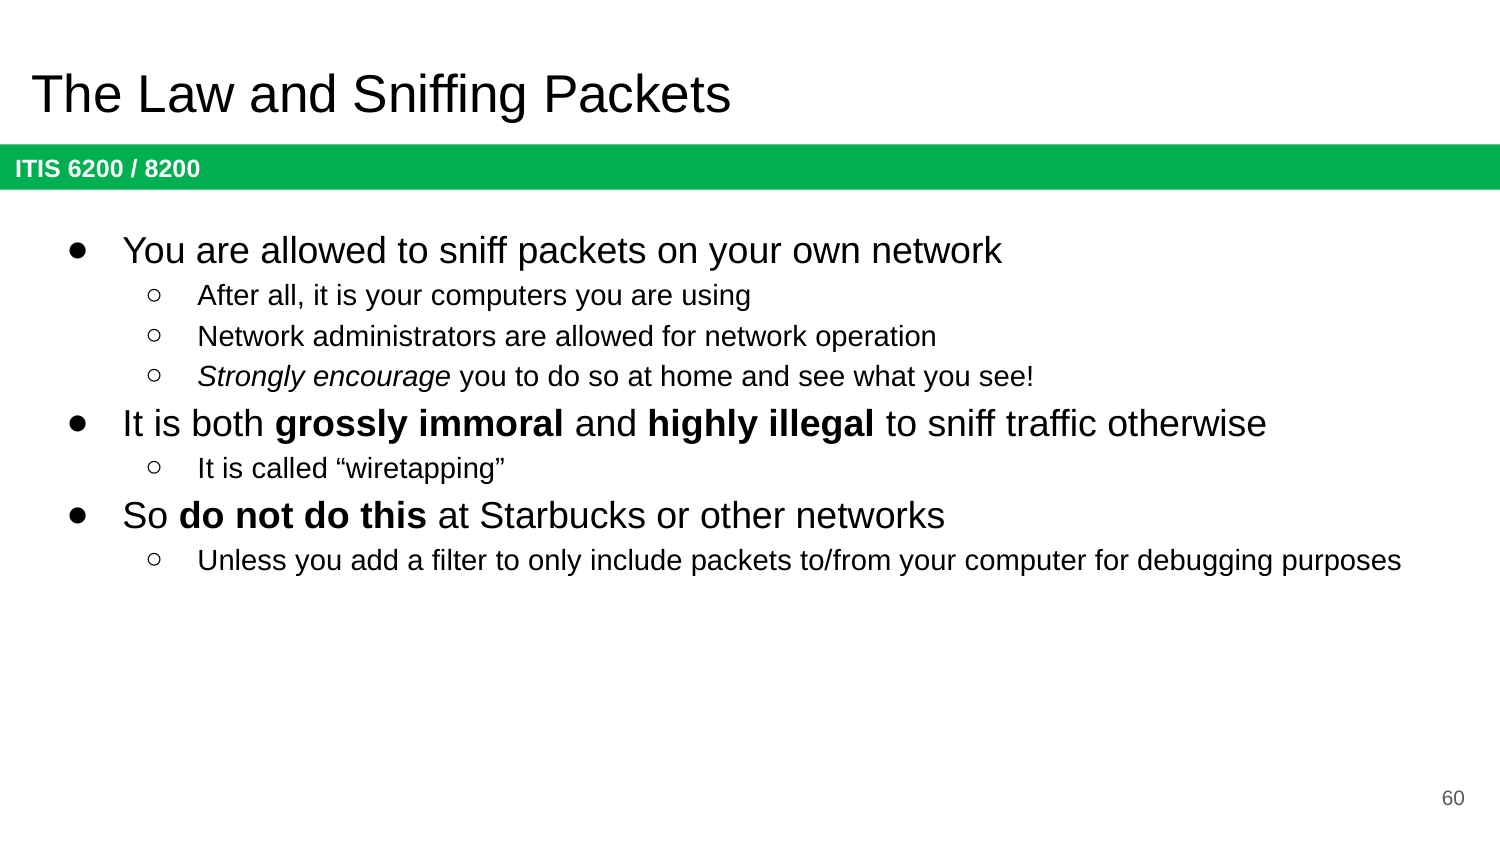

# The Law and Sniffing Packets
You are allowed to sniff packets on your own network
After all, it is your computers you are using
Network administrators are allowed for network operation
Strongly encourage you to do so at home and see what you see!
It is both grossly immoral and highly illegal to sniff traffic otherwise
It is called “wiretapping”
So do not do this at Starbucks or other networks
Unless you add a filter to only include packets to/from your computer for debugging purposes
60